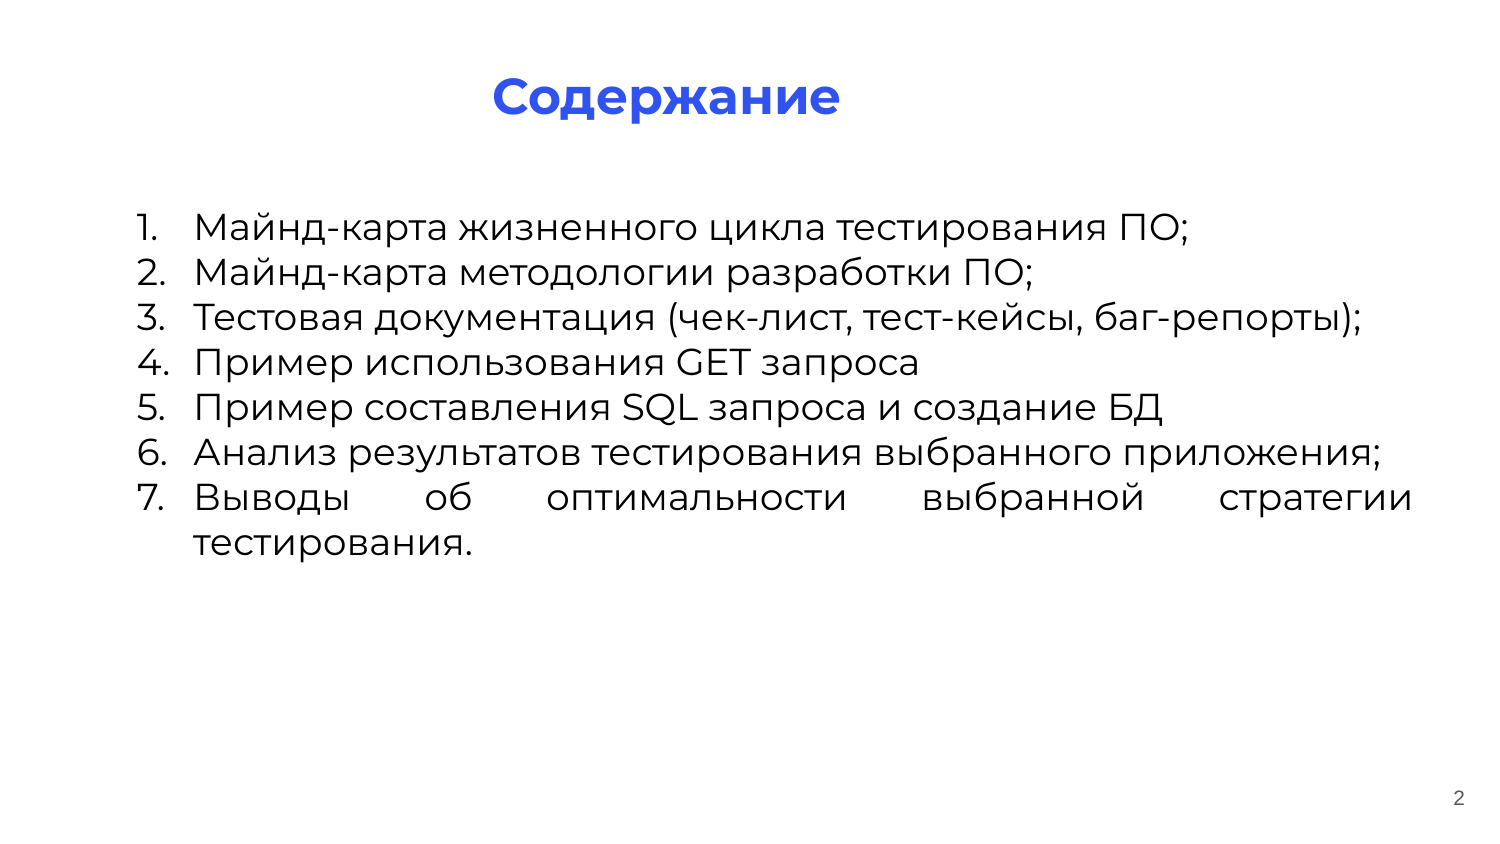

# Содержание
Майнд-карта жизненного цикла тестирования ПО;
Майнд-карта методологии разработки ПО;
Тестовая документация (чек-лист, тест-кейсы, баг-репорты);
Пример использования GET запроса
Пример составления SQL запроса и создание БД
Анализ результатов тестирования выбранного приложения;
Выводы об оптимальности выбранной стратегии тестирования.
2